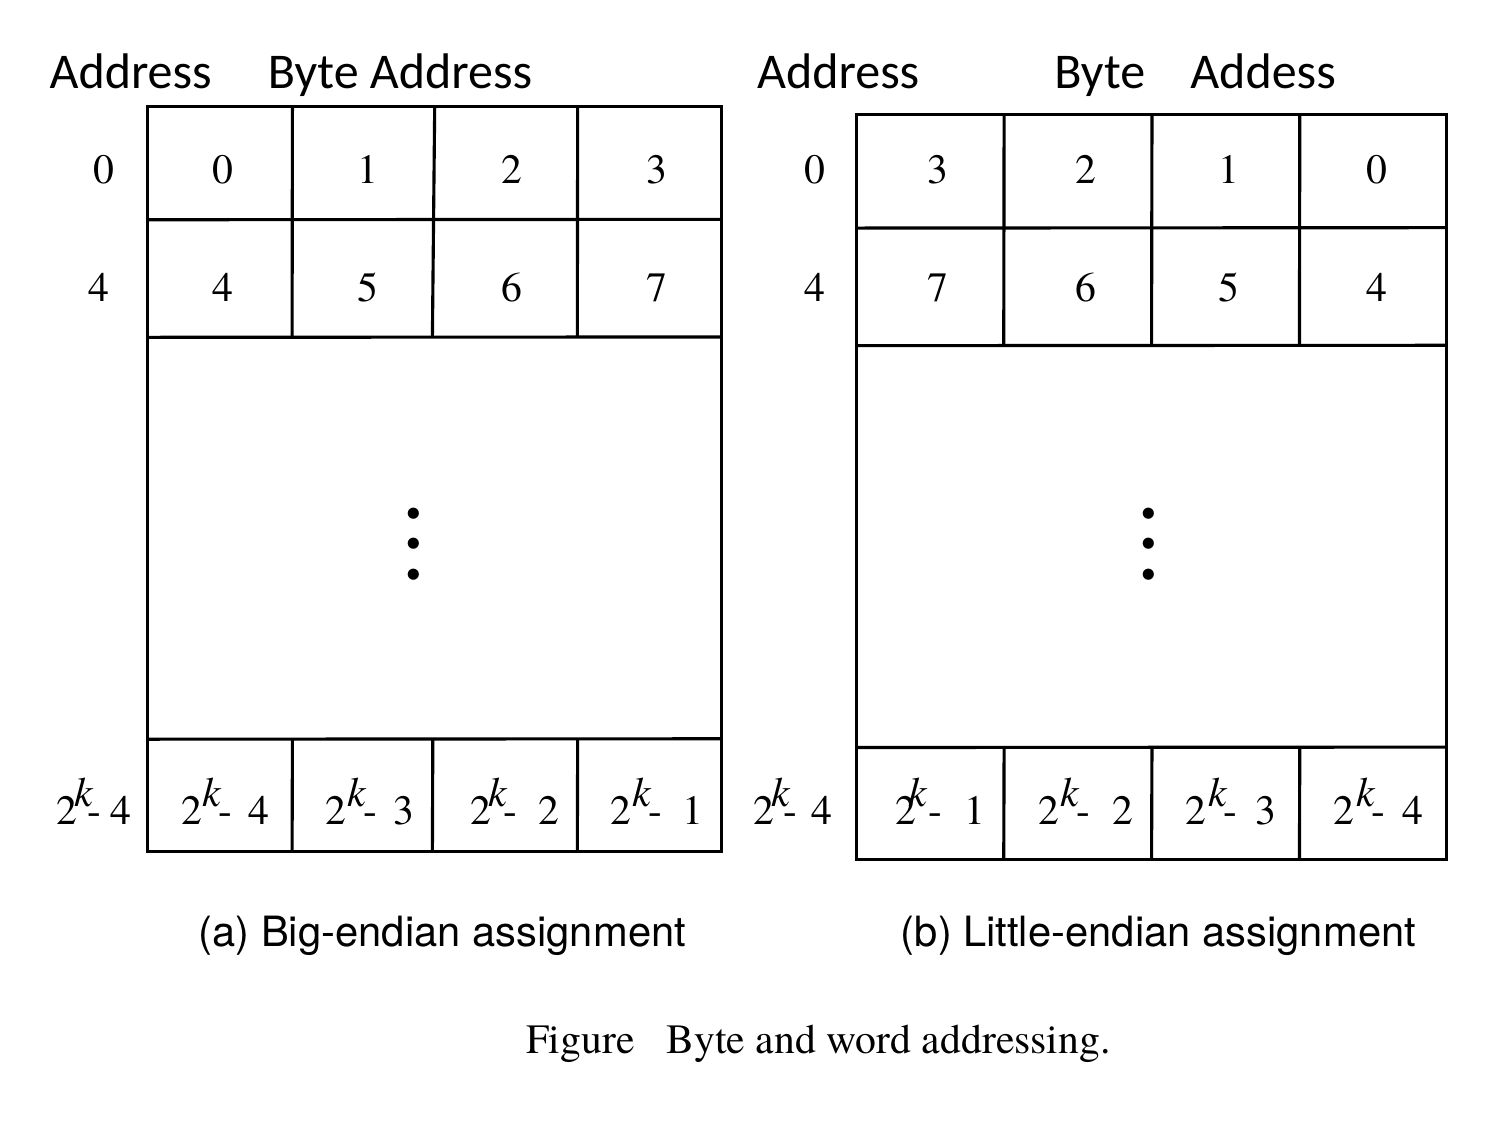

Address     Byte Address                    Address            Byte    Addess

0
1
2
3

4
5
6
7

•
•
•

k
k
k
k
2
-
4
2
-
3
2
-
2
2
-
1

3
2
1
0

7
6
5
4

•
•
•

k
k
k
k
2
-
1
2
-
2
2
-
3
2
-
4
 0
0
4
4
k
k
2
-
4
2
-
4
(a) Big-endian assignment
(b) Little-endian assignment
Figure   Byte and word addressing.